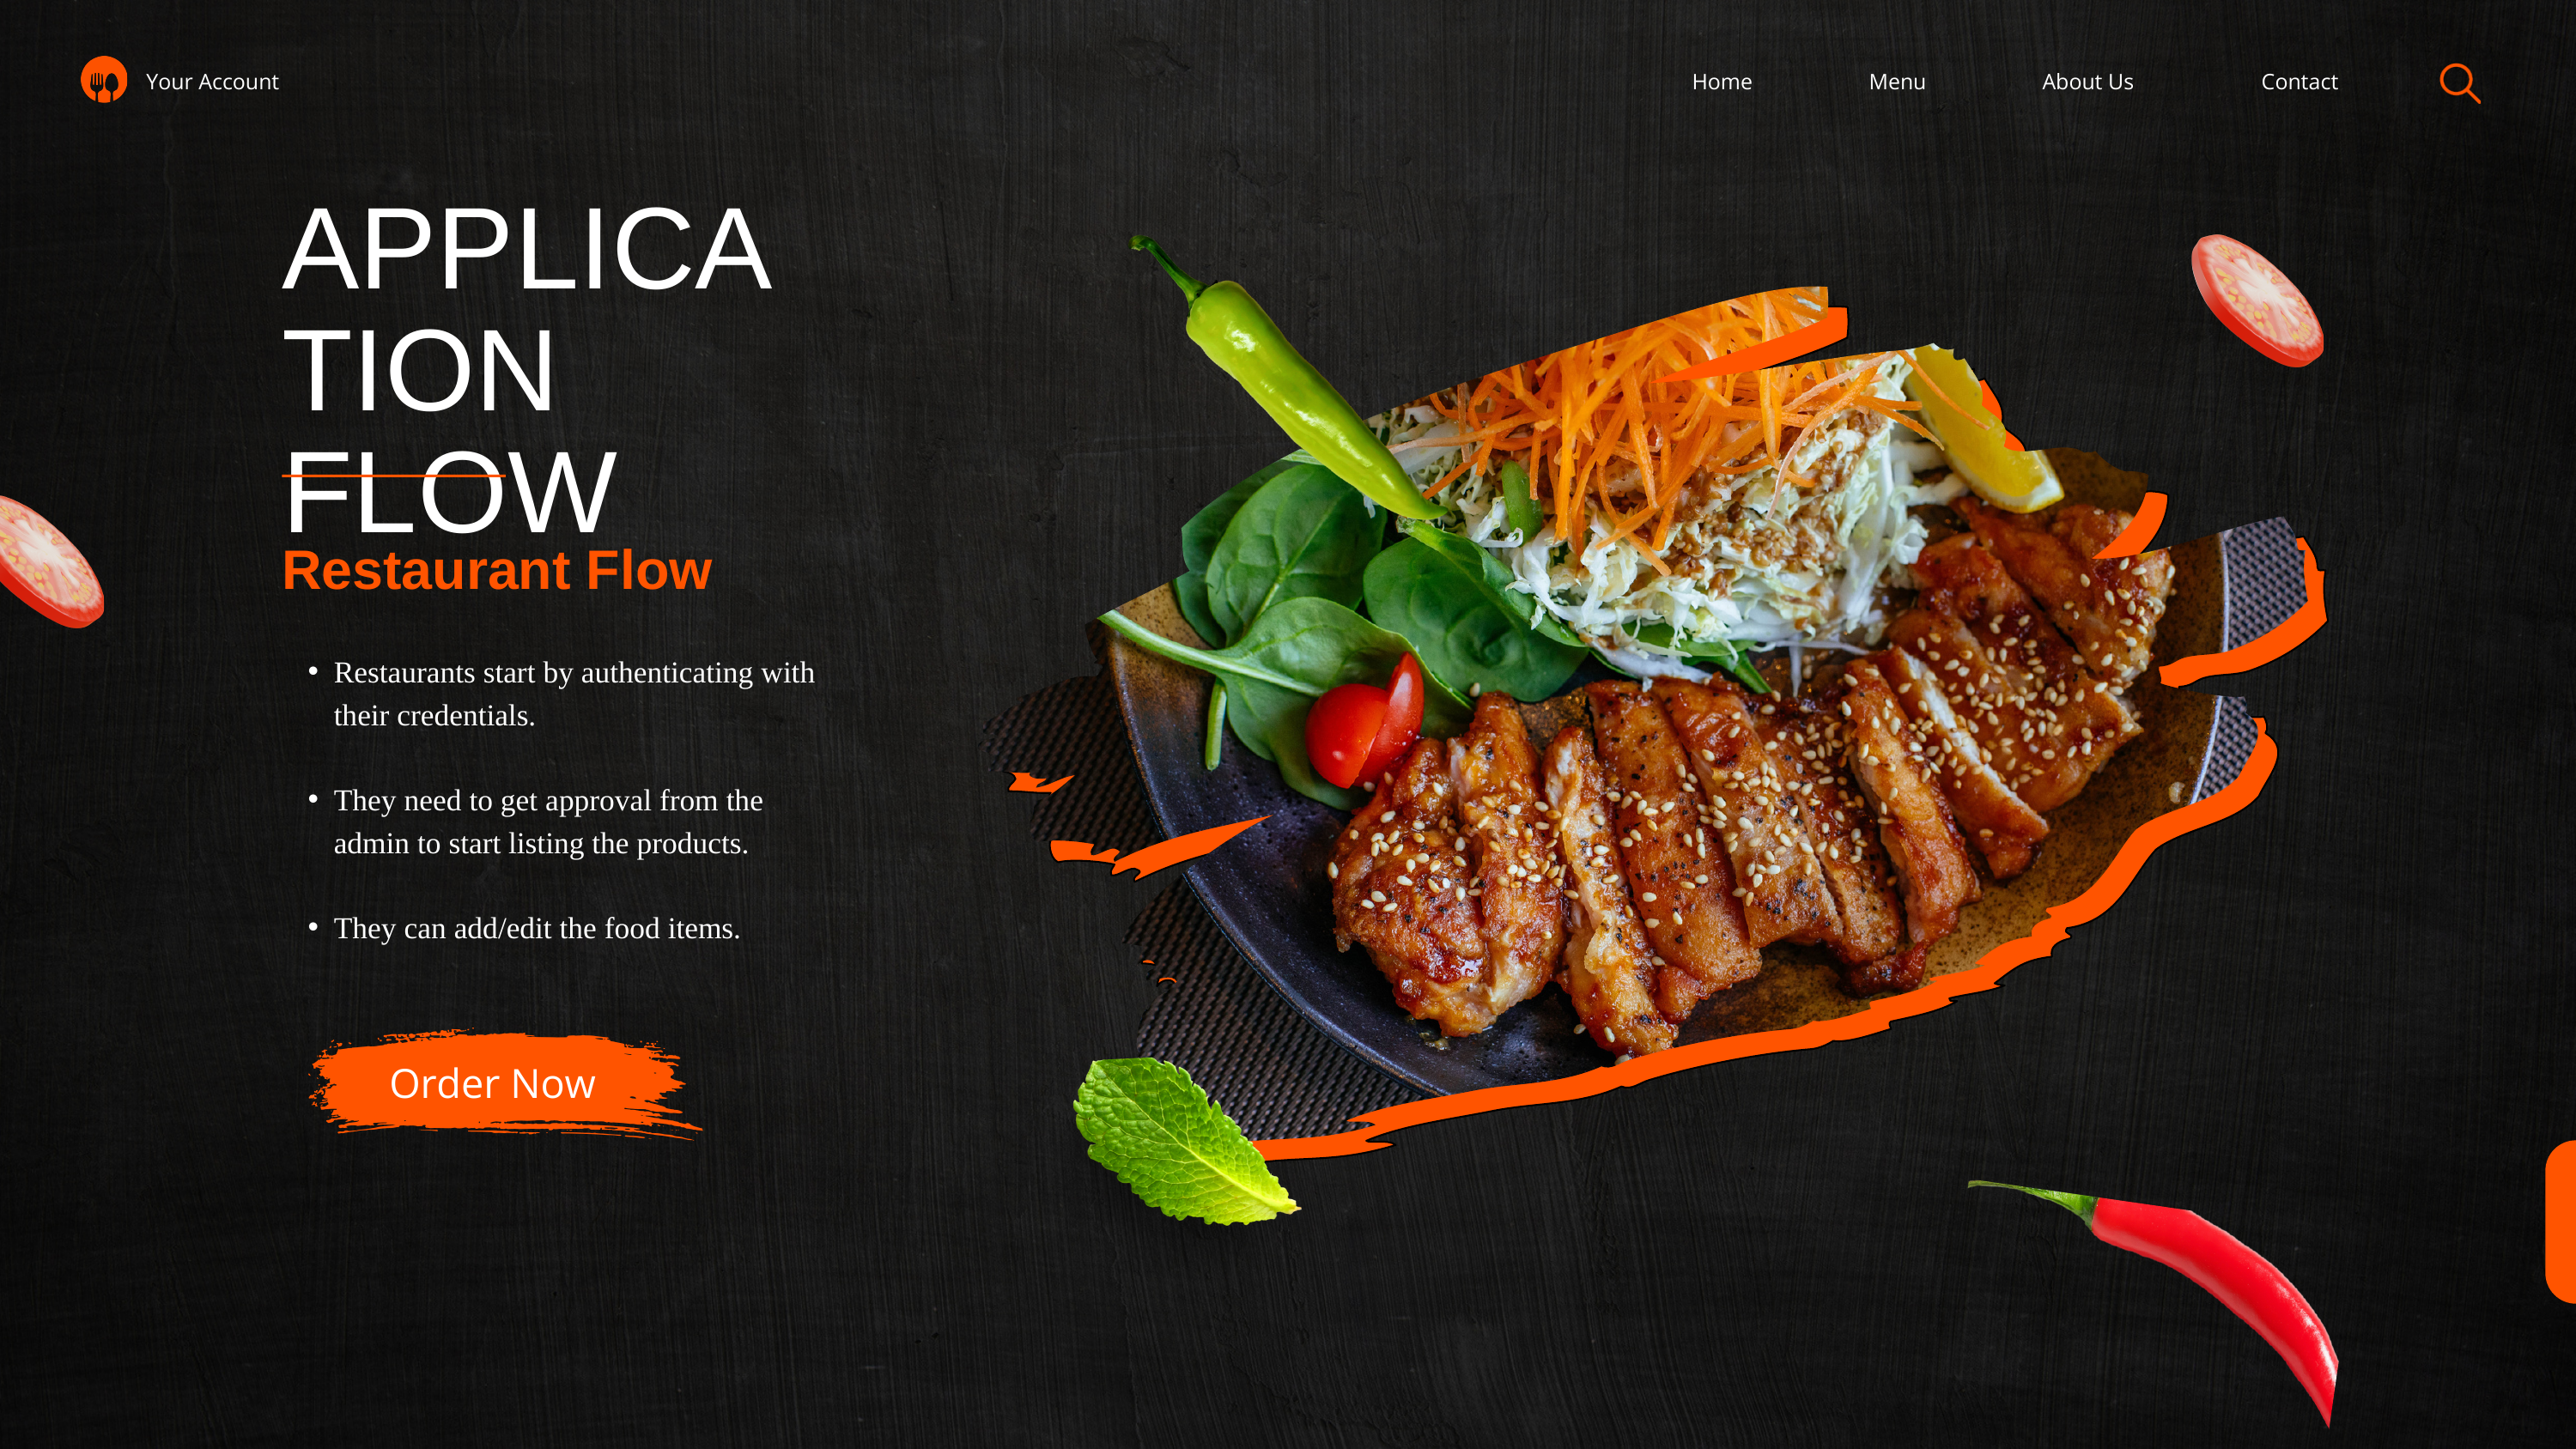

Your Account
Home
Menu
About Us
Contact
APPLICATION FLOW

Restaurant Flow
Restaurants start by authenticating with their credentials.

They need to get approval from the admin to start listing the products.

They can add/edit the food items.

Order Now